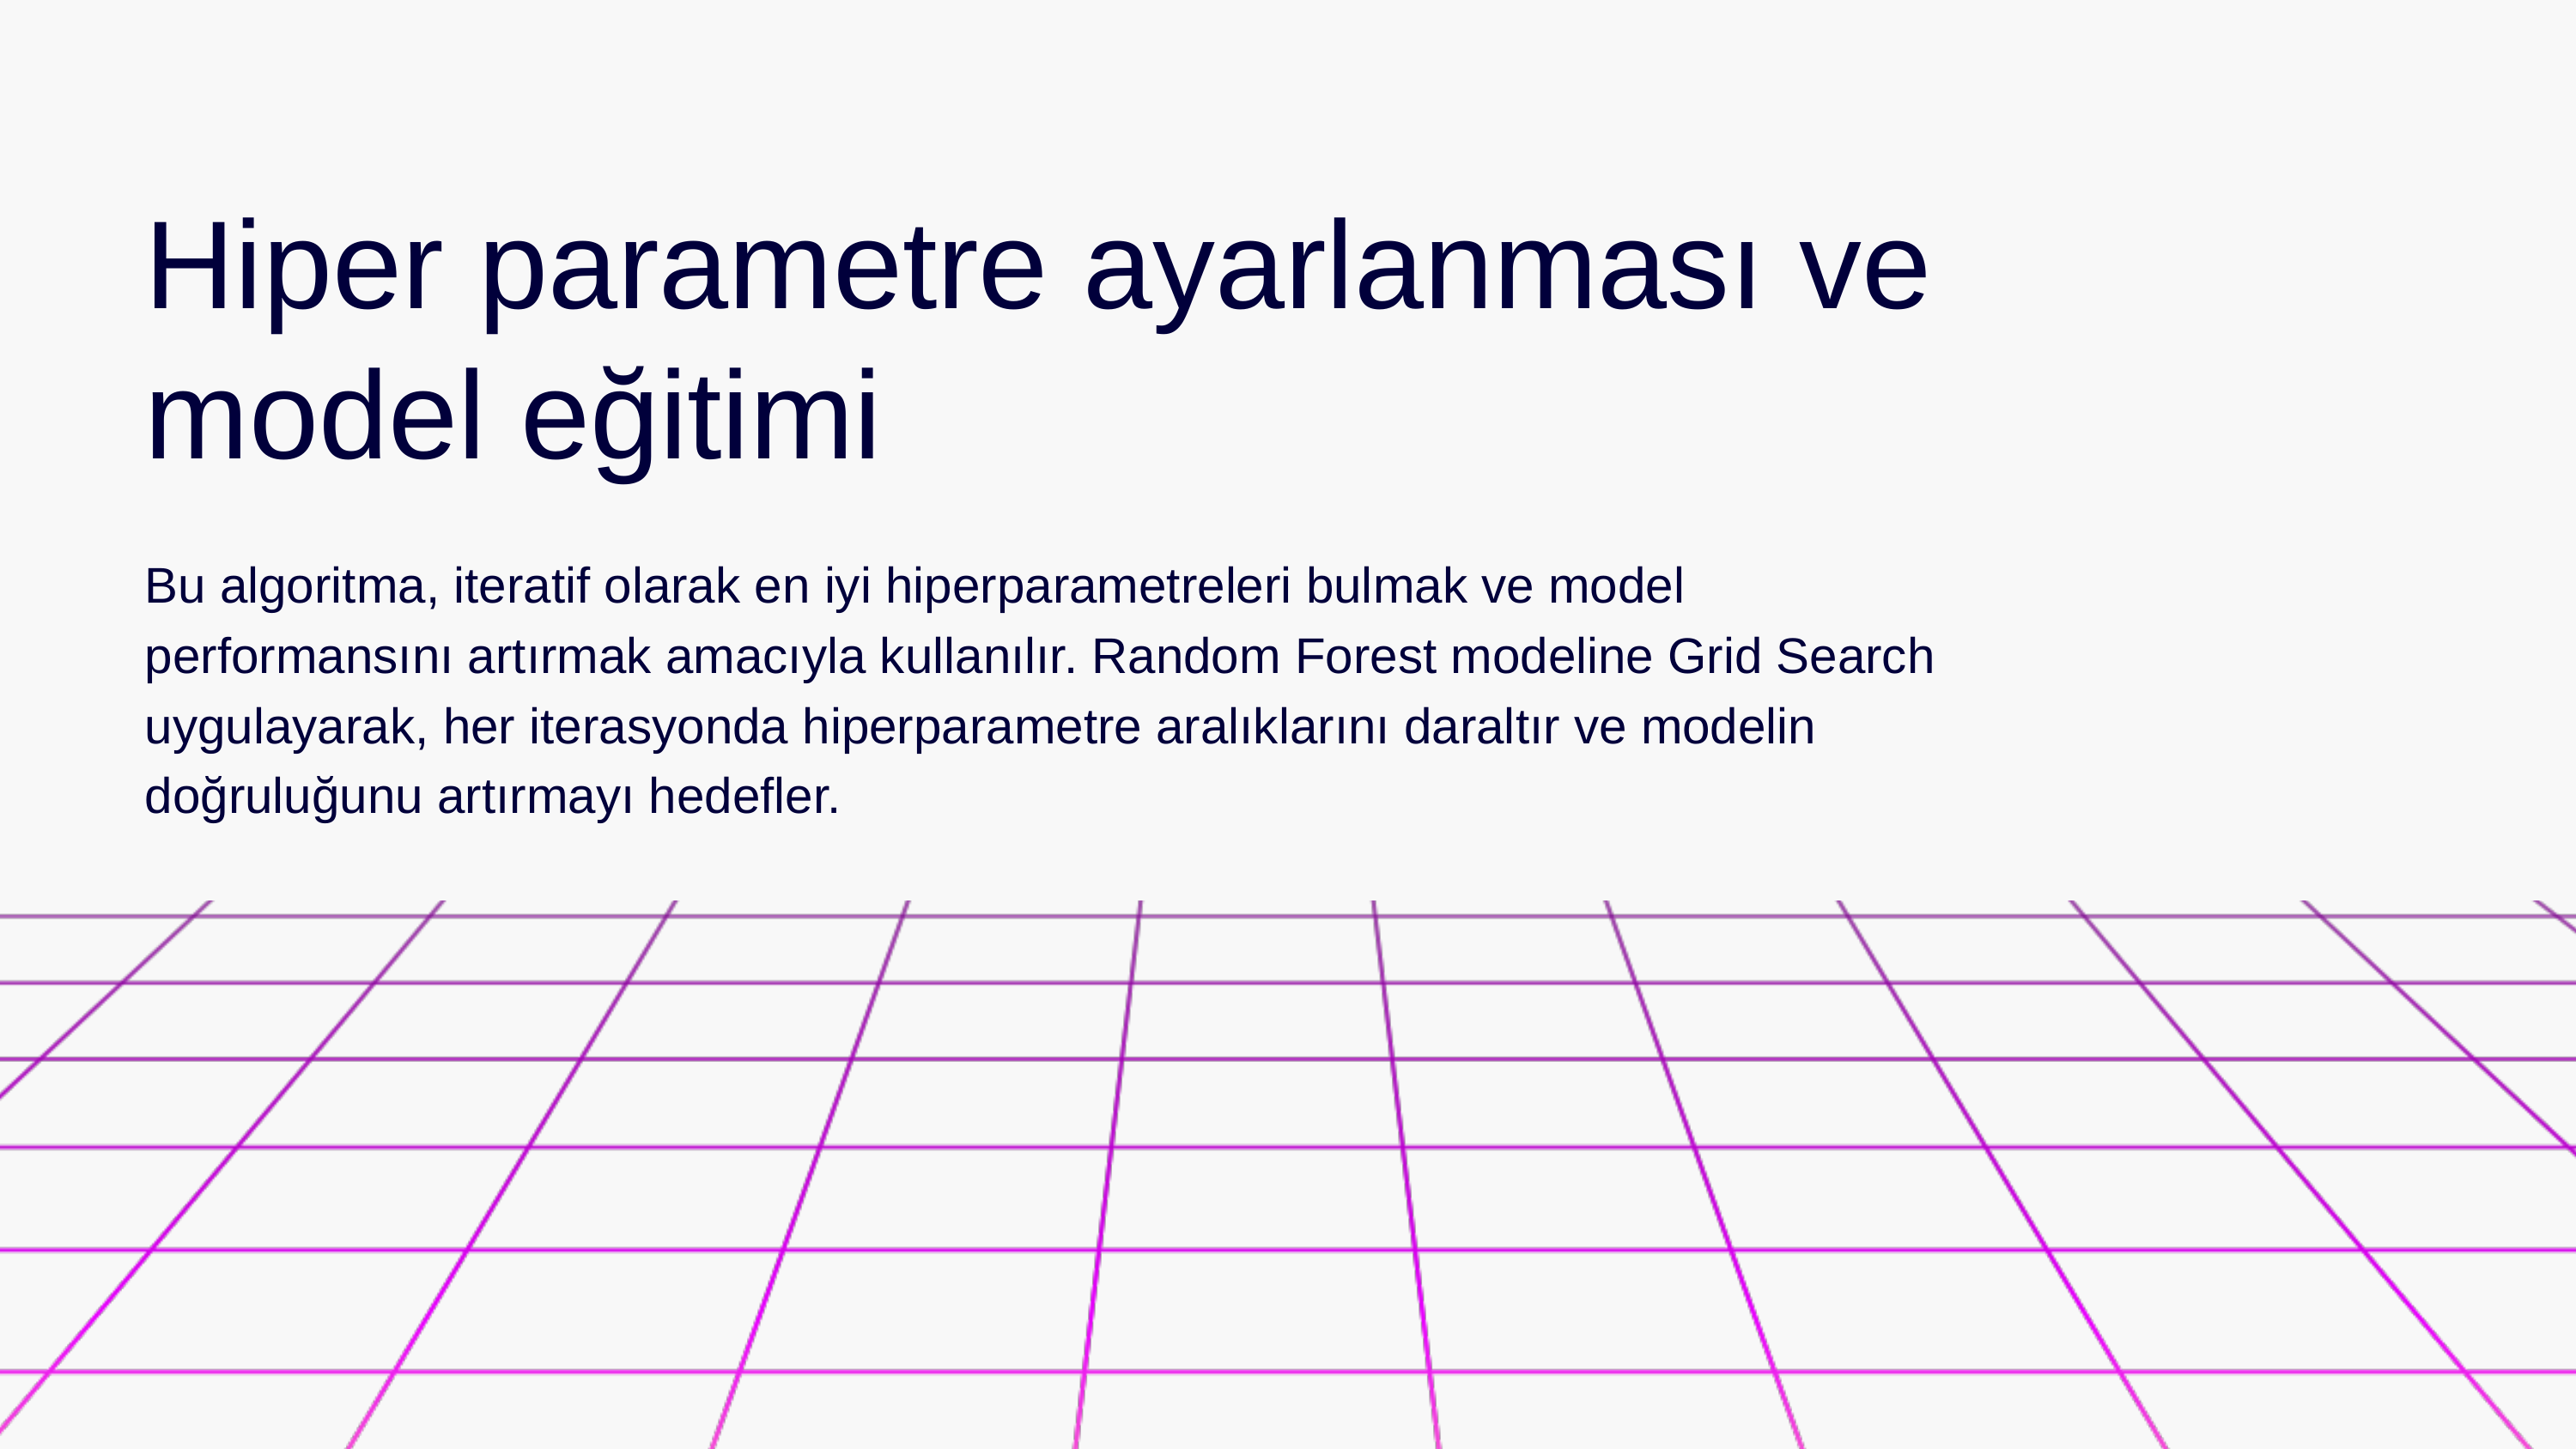

Hiper parametre ayarlanması ve model eğitimi
Bu algoritma, iteratif olarak en iyi hiperparametreleri bulmak ve model performansını artırmak amacıyla kullanılır. Random Forest modeline Grid Search uygulayarak, her iterasyonda hiperparametre aralıklarını daraltır ve modelin doğruluğunu artırmayı hedefler.